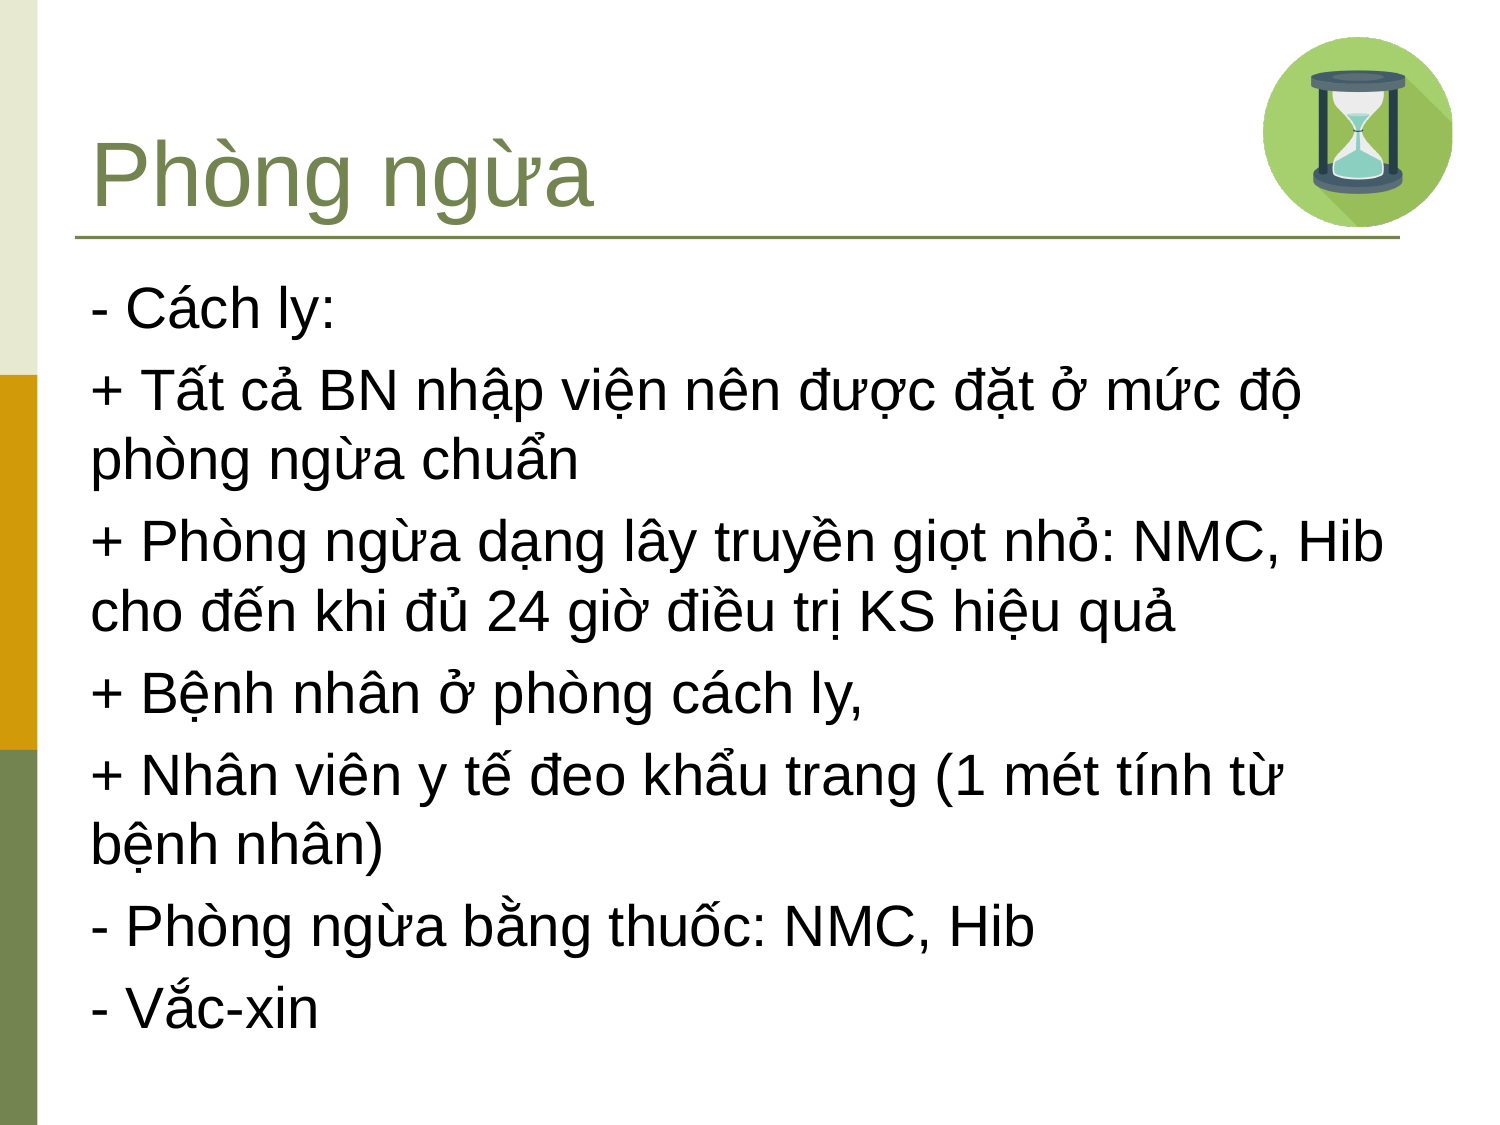

# Phòng ngừa
- Cách ly:
+ Tất cả BN nhập viện nên được đặt ở mức độ phòng ngừa chuẩn
+ Phòng ngừa dạng lây truyền giọt nhỏ: NMC, Hib cho đến khi đủ 24 giờ điều trị KS hiệu quả
+ Bệnh nhân ở phòng cách ly,
+ Nhân viên y tế đeo khẩu trang (1 mét tính từ bệnh nhân)
- Phòng ngừa bằng thuốc: NMC, Hib
- Vắc-xin